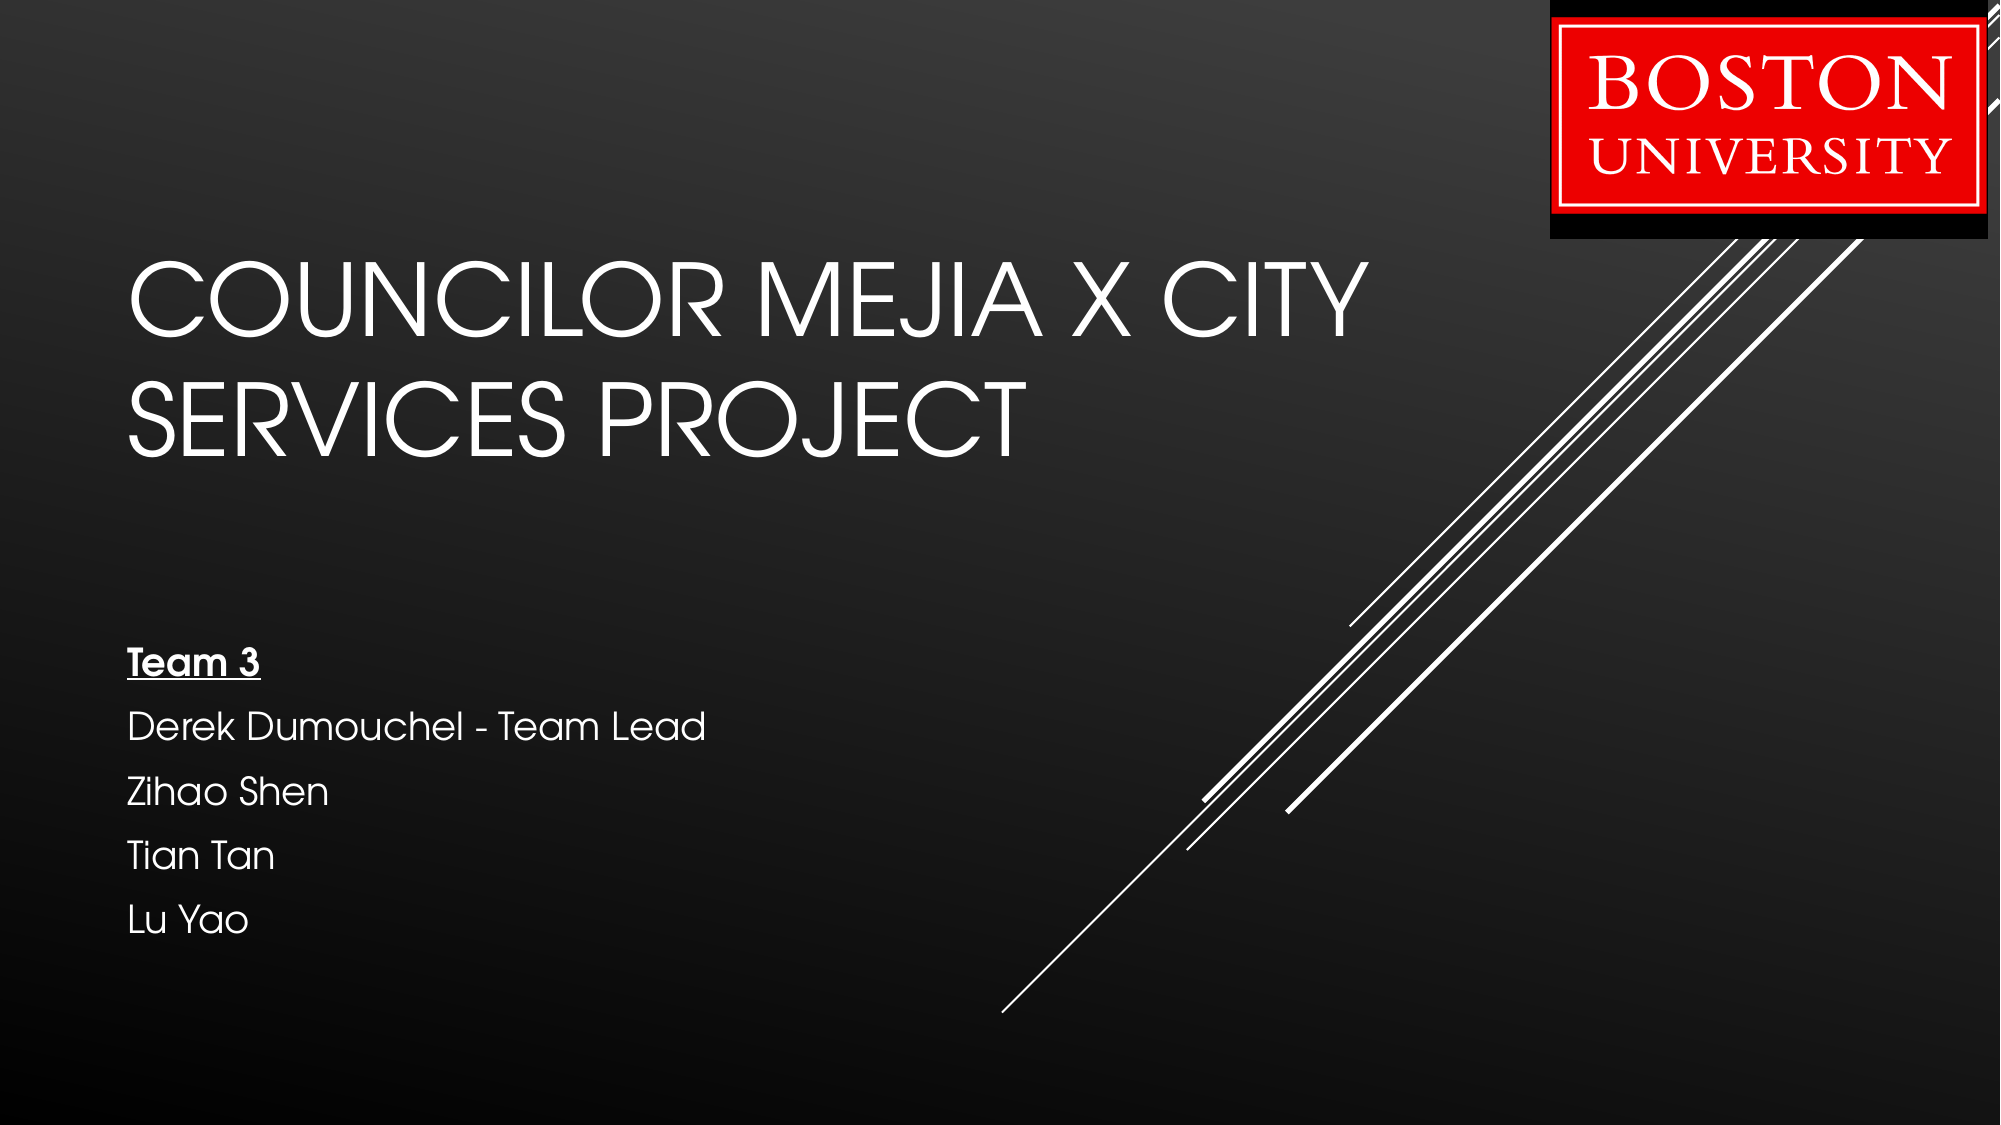

# COUNCILOR MEJIA X CITY SERVICES PROJECT
Team 3
Derek Dumouchel - Team Lead
Zihao Shen
Tian Tan
Lu Yao